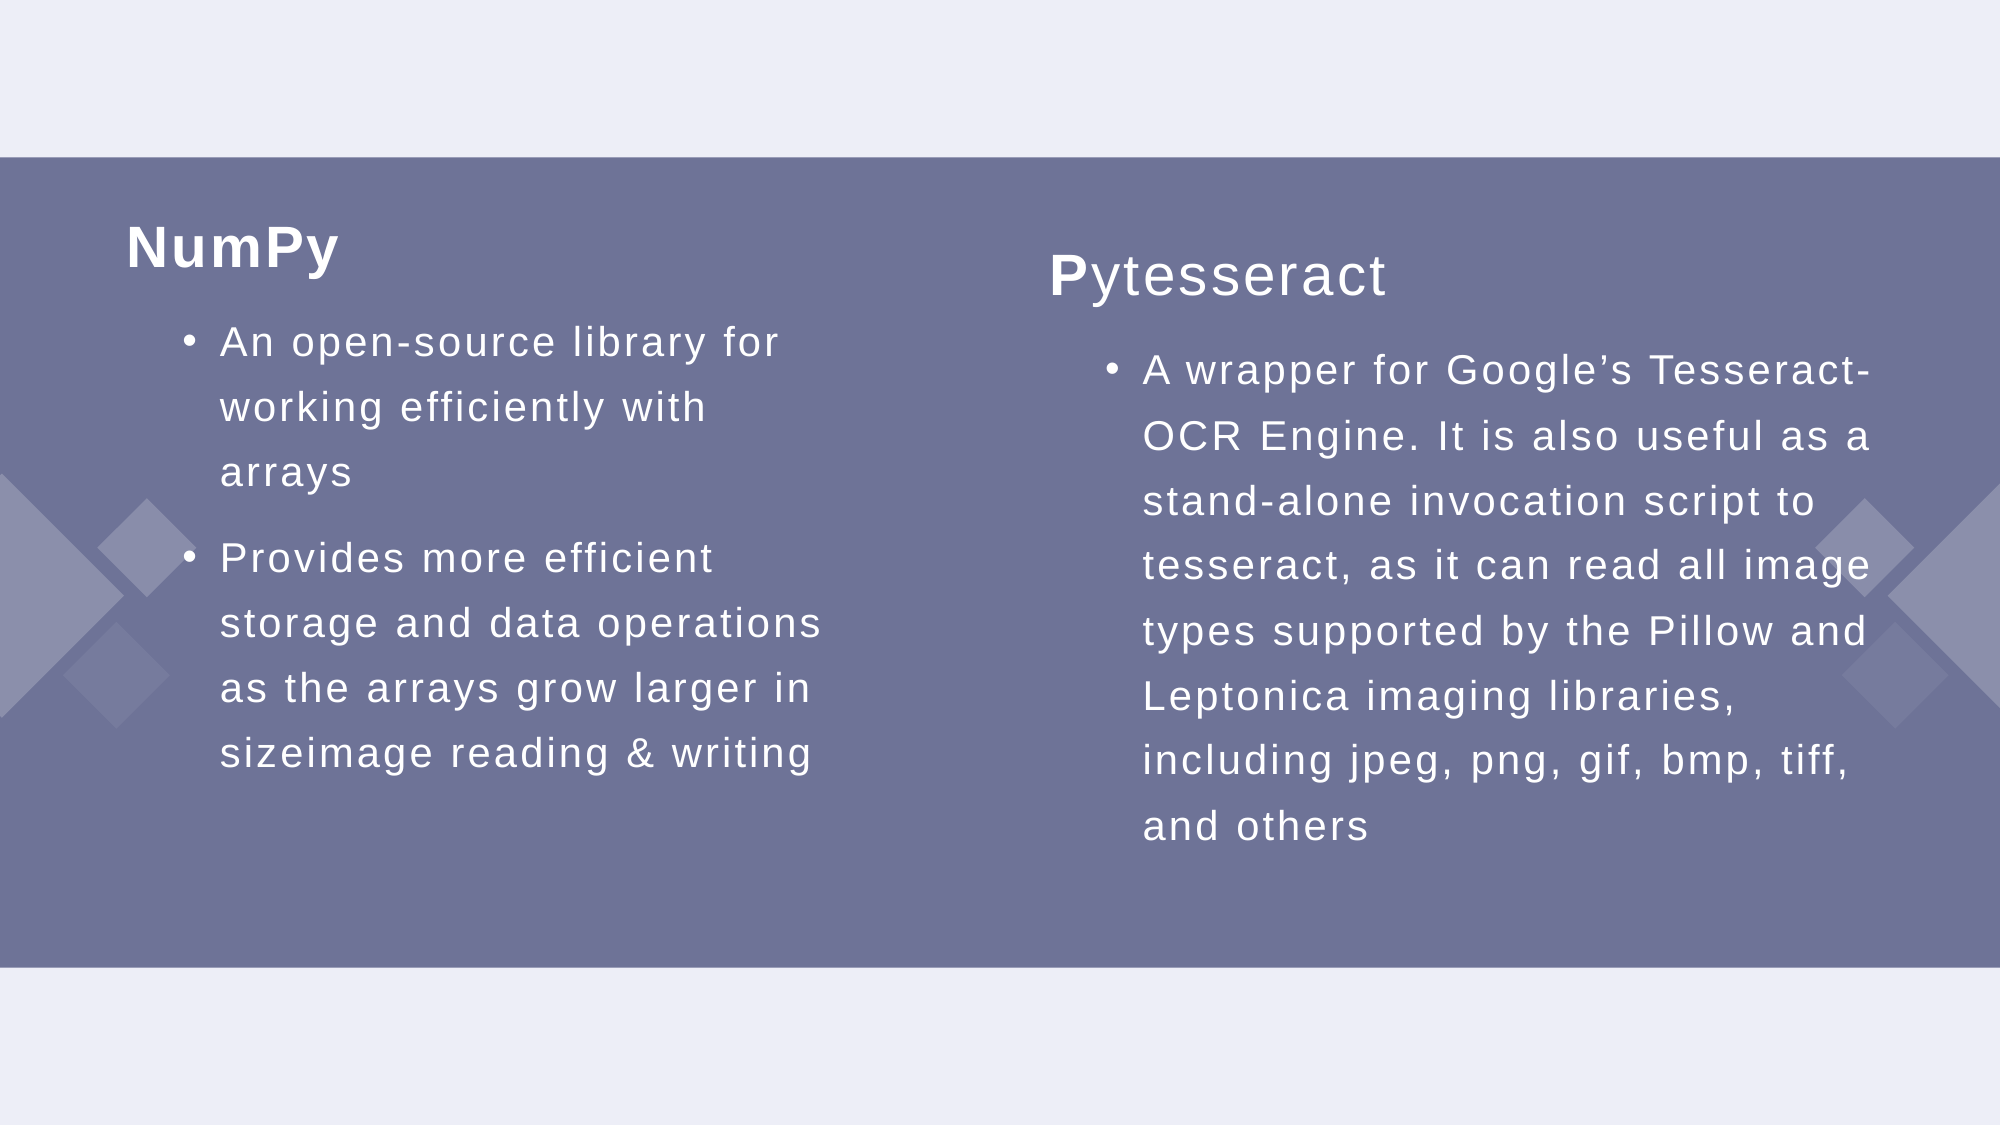

NumPy
An open-source library for working efficiently with arrays
Provides more efficient storage and data operations as the arrays grow larger in sizeimage reading & writing

 Pytesseract
A wrapper for Google’s Tesseract-OCR Engine. It is also useful as a stand-alone invocation script to tesseract, as it can read all image types supported by the Pillow and Leptonica imaging libraries, including jpeg, png, gif, bmp, tiff, and others